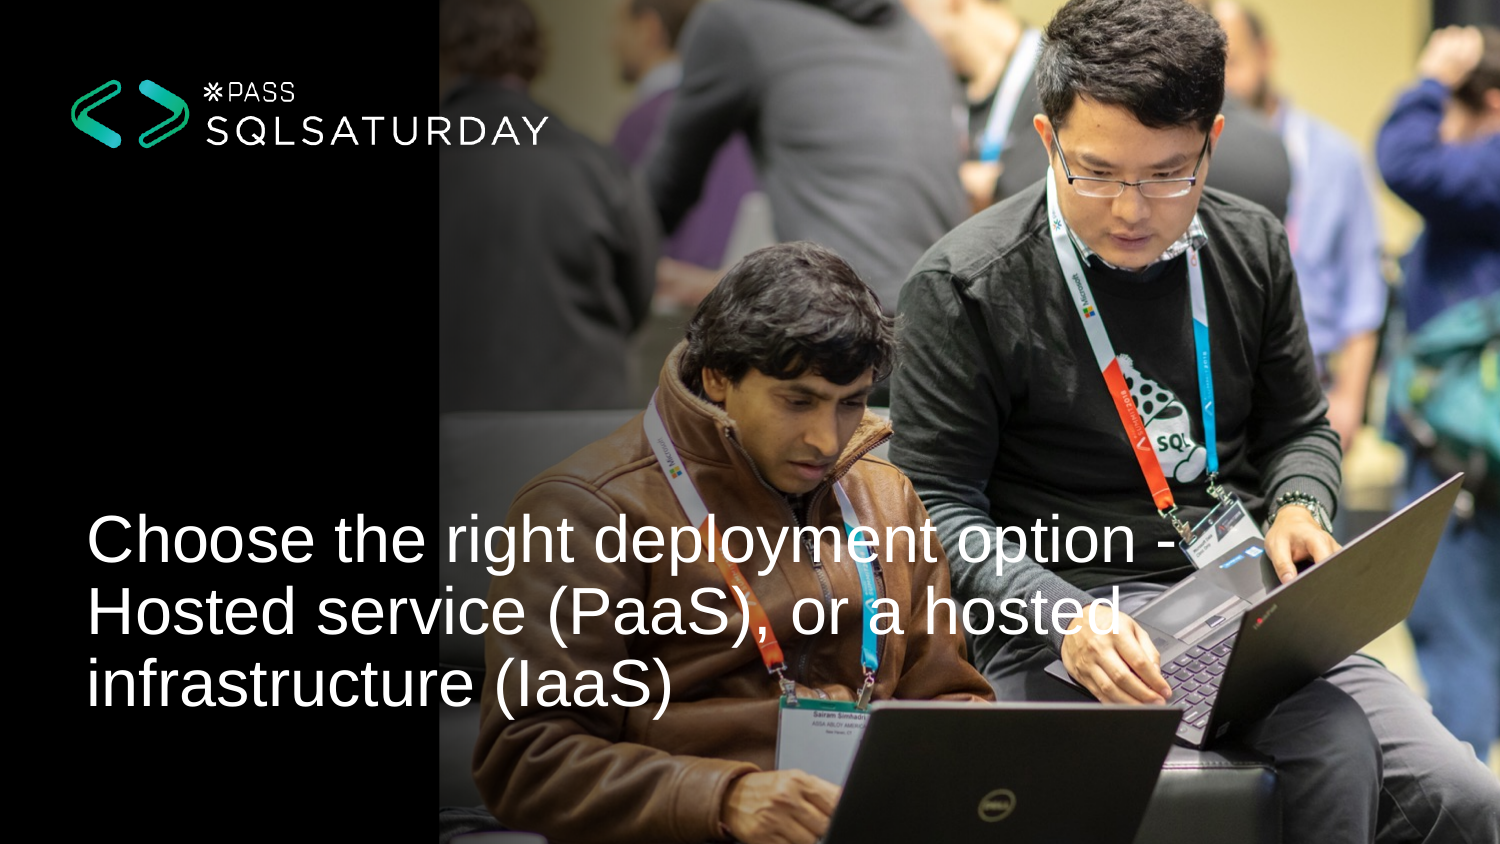

Choose the right deployment option - Hosted service (PaaS), or a hosted infrastructure (IaaS)